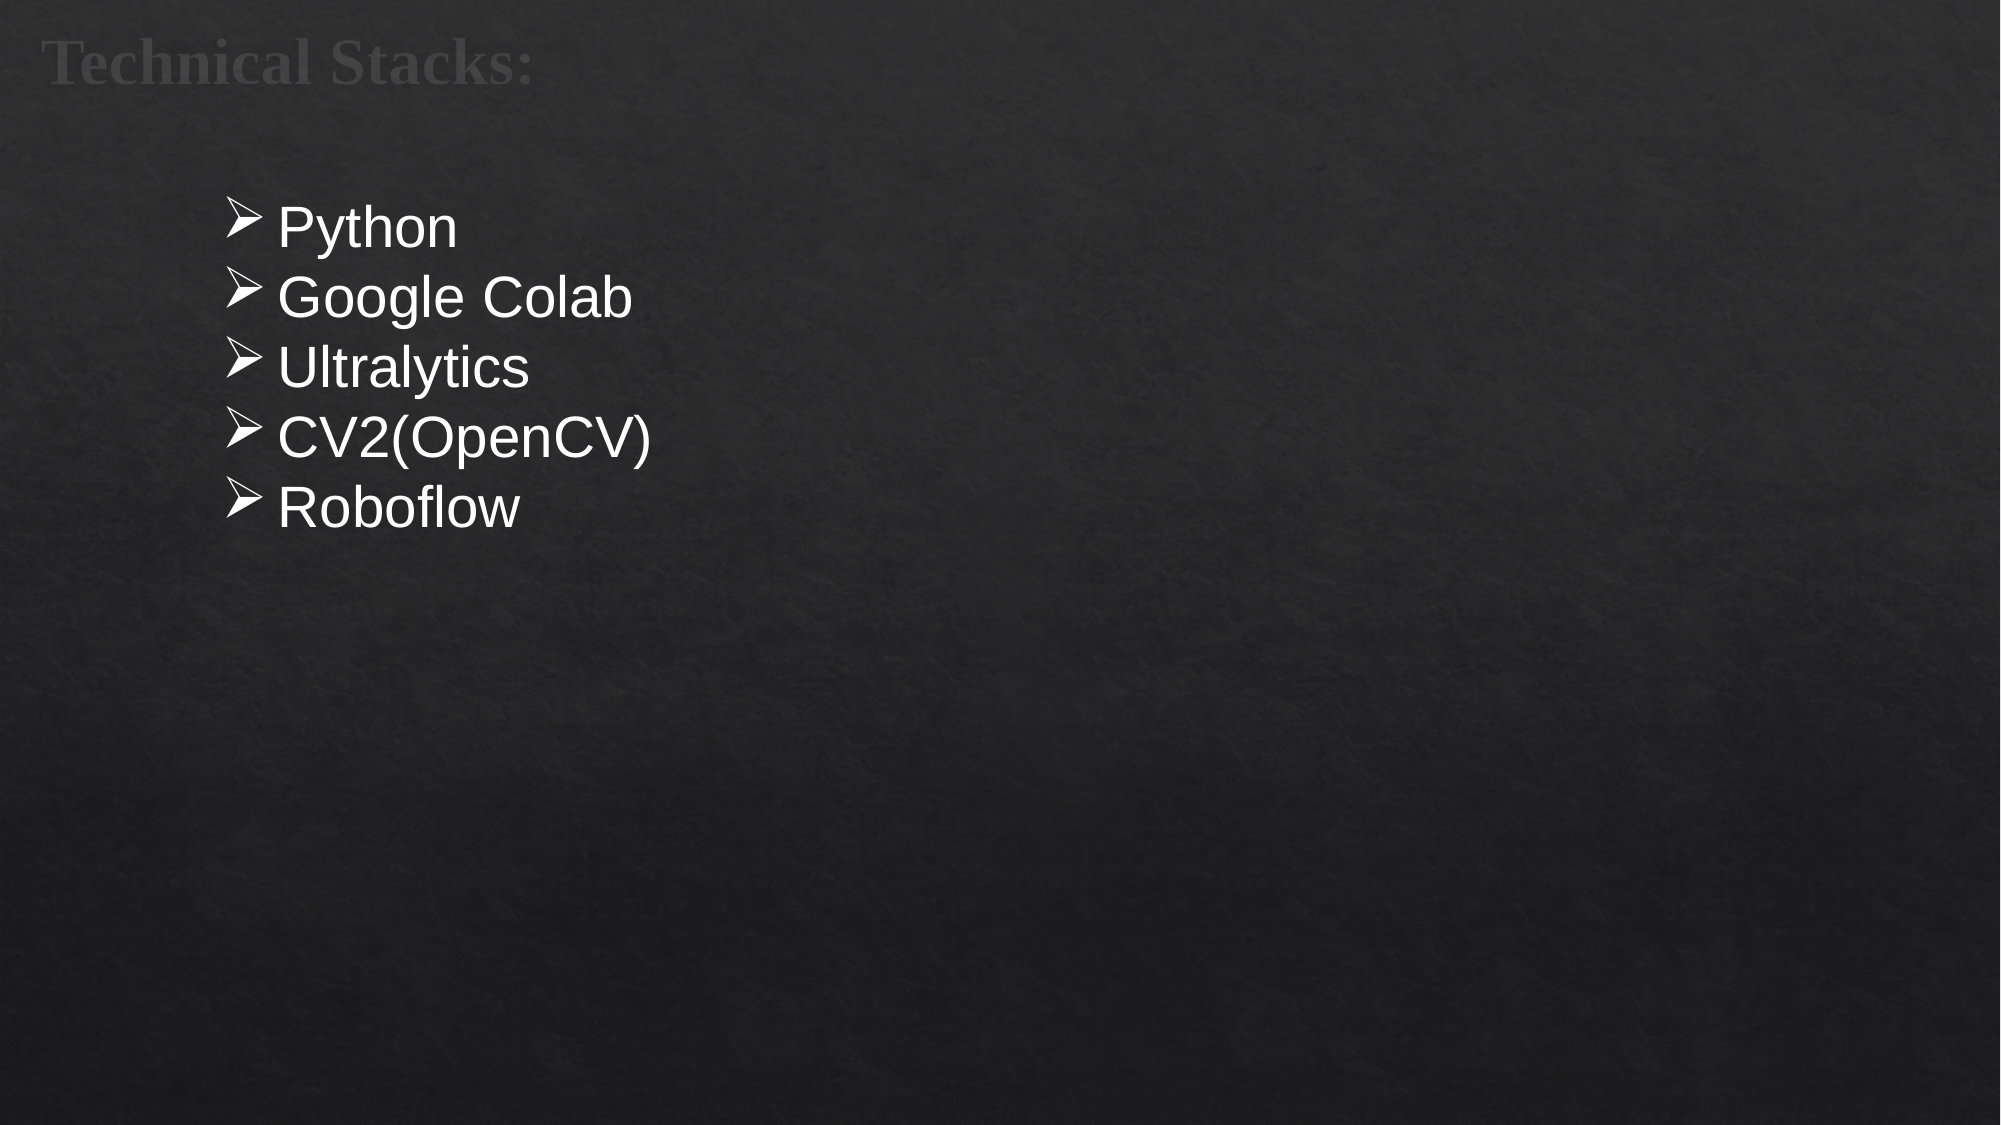

# Technical Stacks:
Python
Google Colab
Ultralytics
CV2(OpenCV)
Roboflow